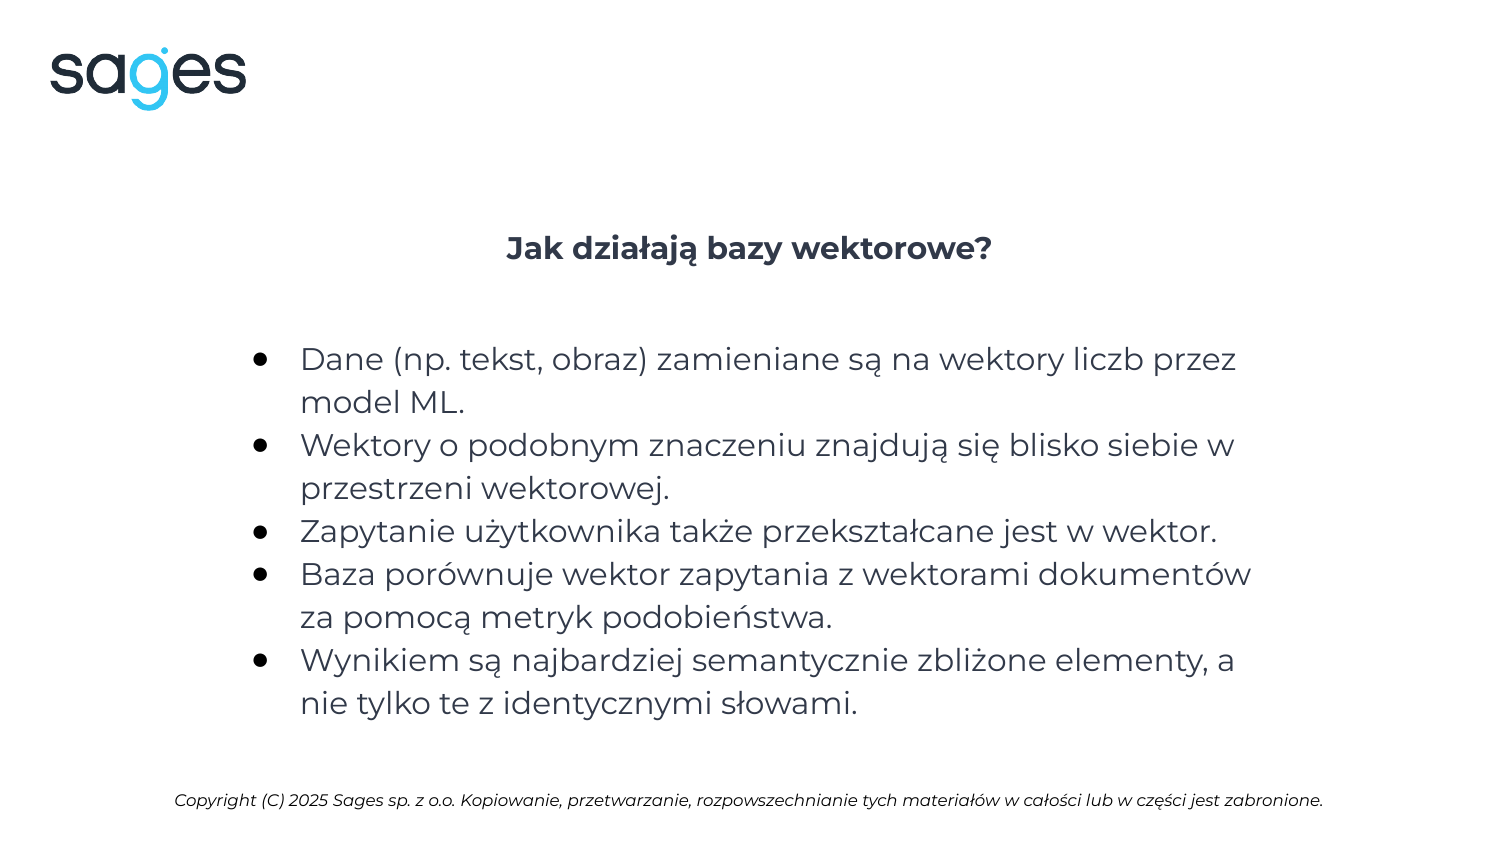

Jak działają bazy wektorowe?

Dane (np. tekst, obraz) zamieniane są na wektory liczb przez model ML.
Wektory o podobnym znaczeniu znajdują się blisko siebie w przestrzeni wektorowej.
Zapytanie użytkownika także przekształcane jest w wektor.
Baza porównuje wektor zapytania z wektorami dokumentów za pomocą metryk podobieństwa.
Wynikiem są najbardziej semantycznie zbliżone elementy, a nie tylko te z identycznymi słowami.